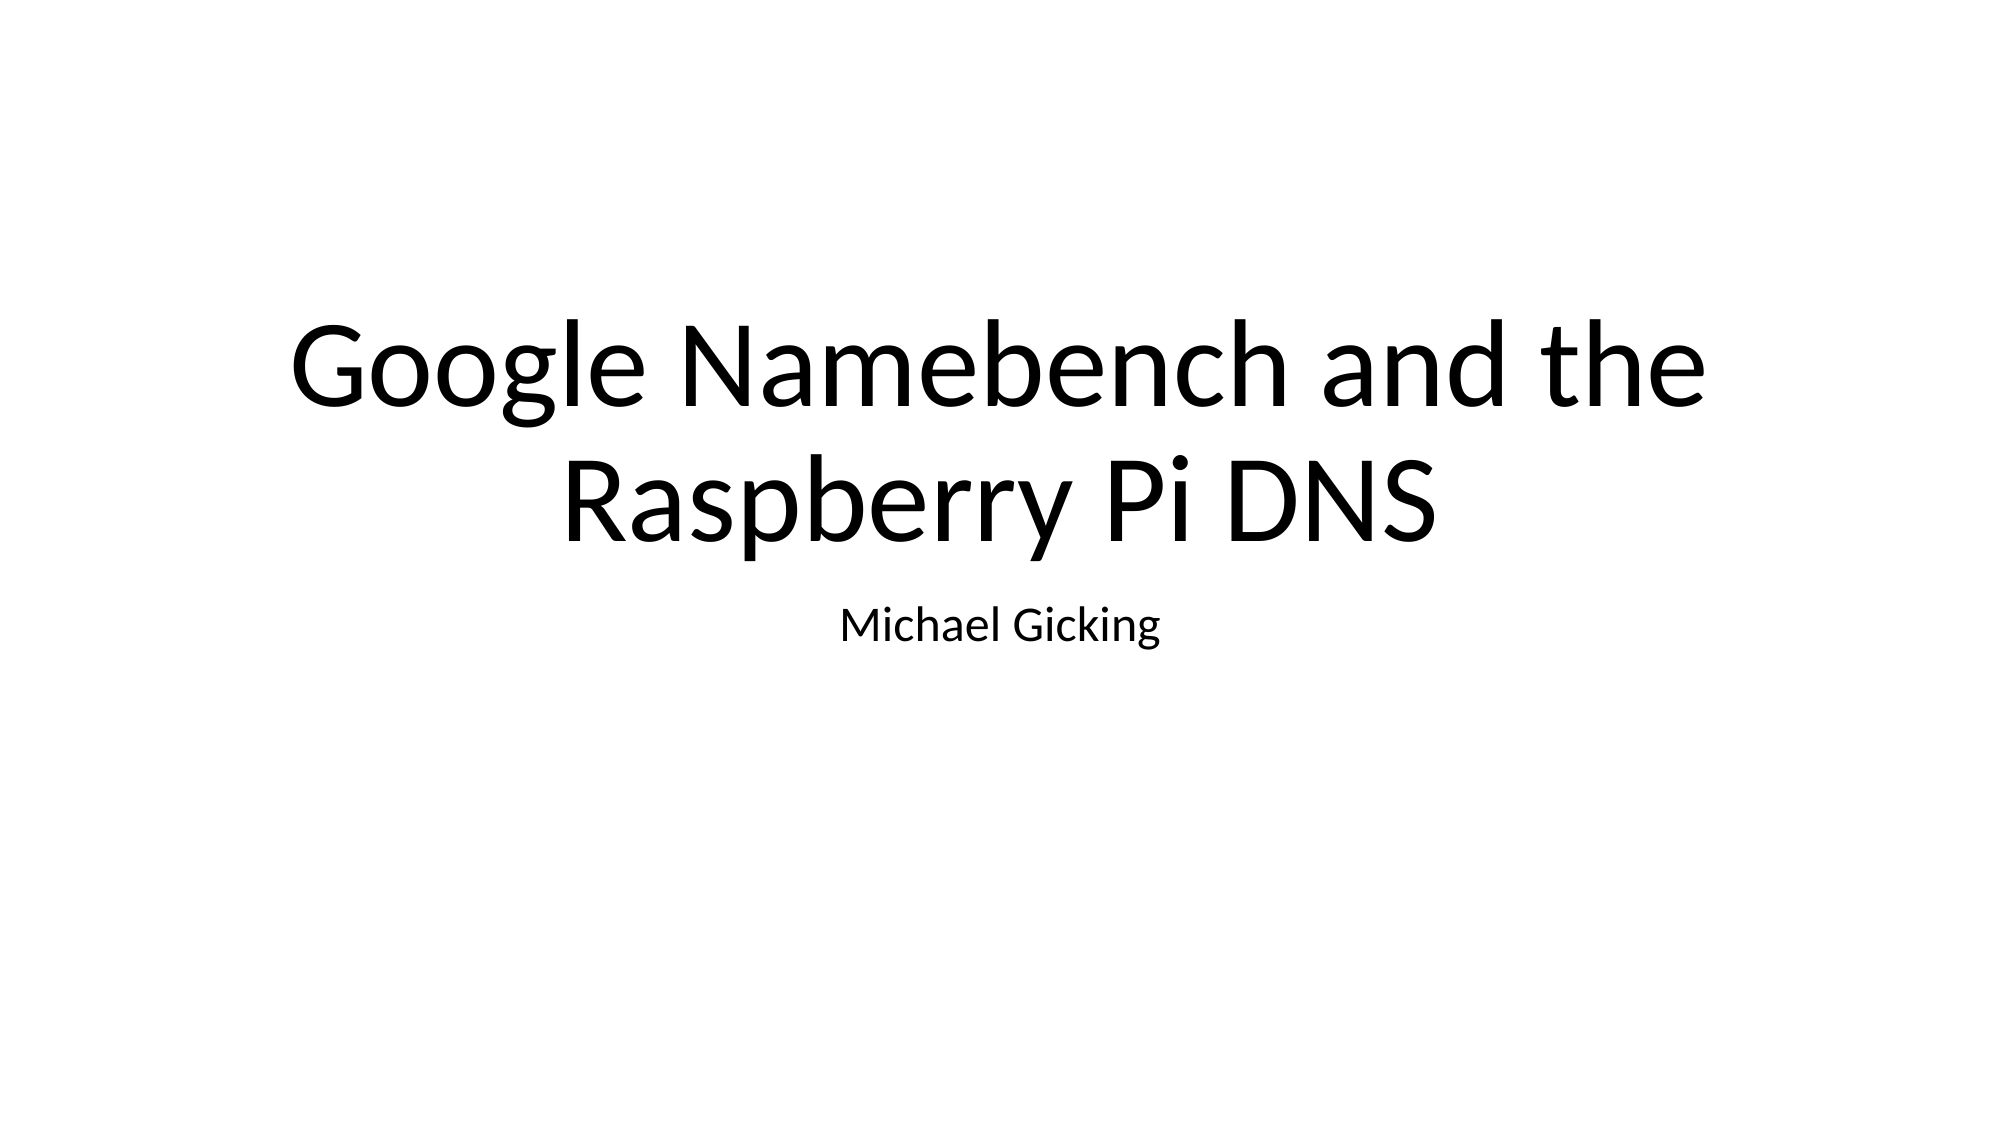

# Google Namebench and the Raspberry Pi DNS
Michael Gicking